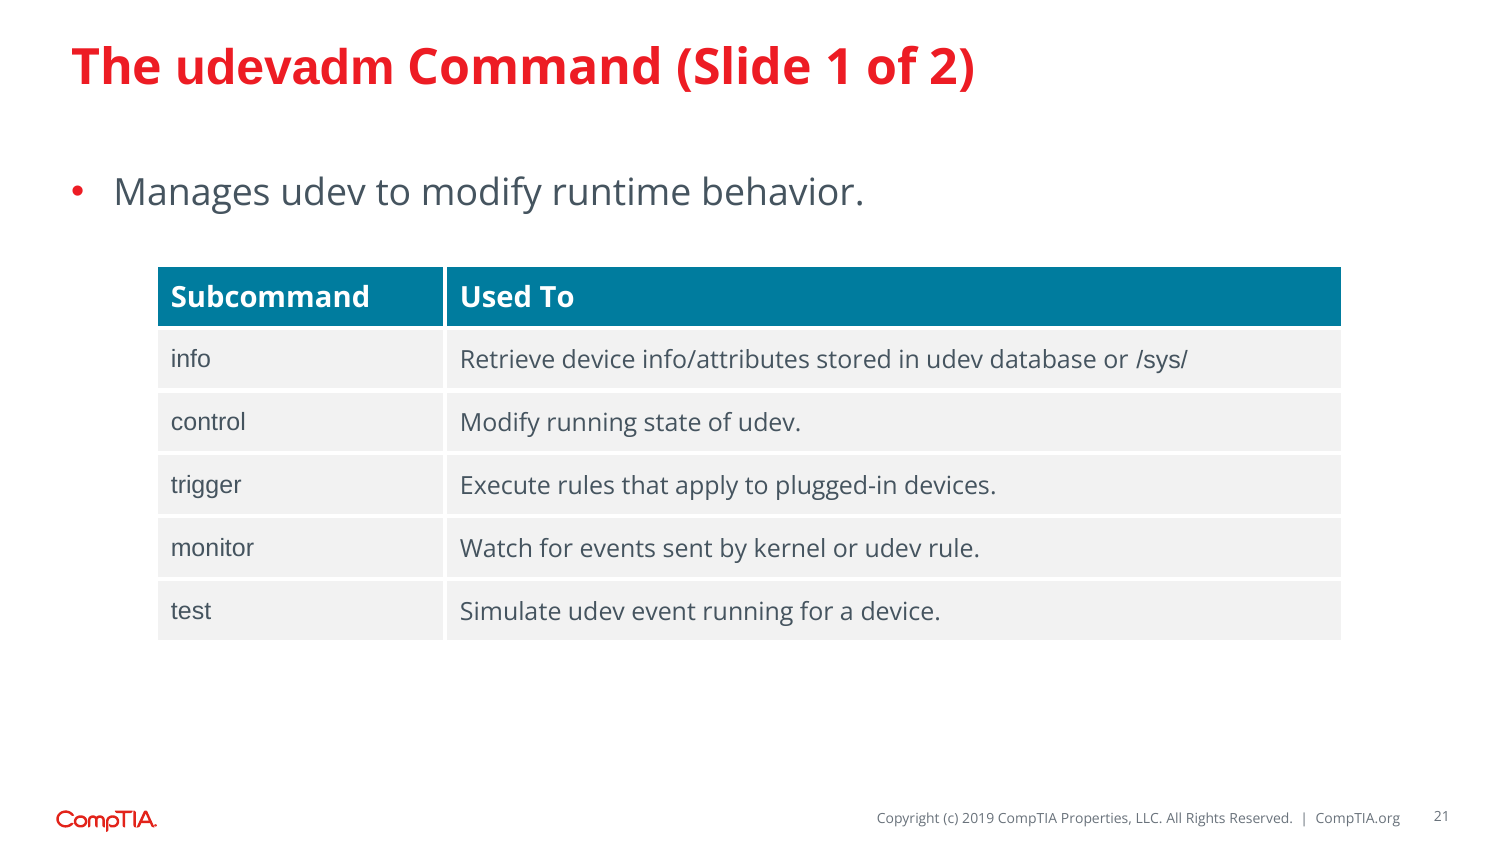

# The udevadm Command (Slide 1 of 2)
Manages udev to modify runtime behavior.
| Subcommand | Used To |
| --- | --- |
| info | Retrieve device info/attributes stored in udev database or /sys/ |
| control | Modify running state of udev. |
| trigger | Execute rules that apply to plugged-in devices. |
| monitor | Watch for events sent by kernel or udev rule. |
| test | Simulate udev event running for a device. |
21